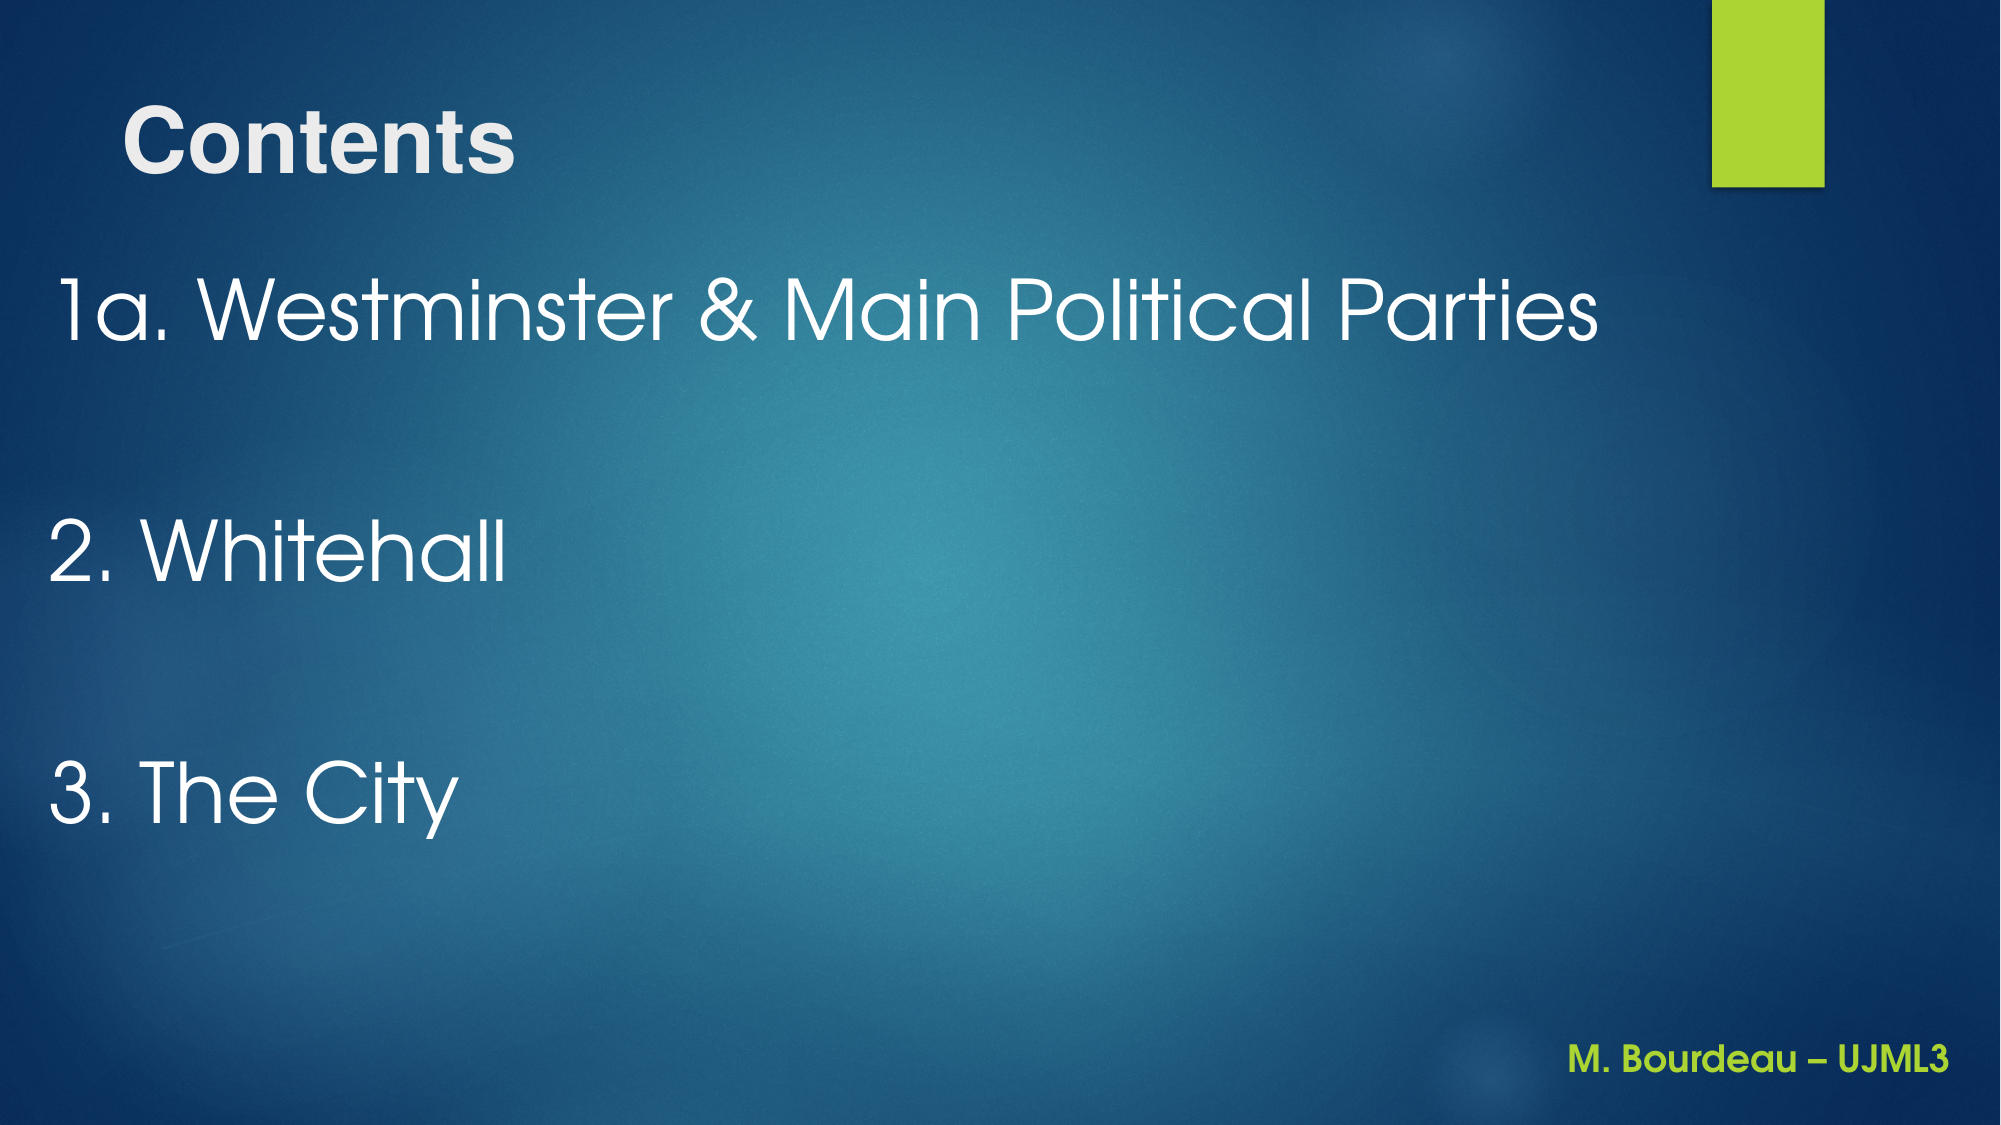

# Contents
1a. Westminster & Main Political Parties

2. Whitehall

3. The City

M. Bourdeau – UJML3